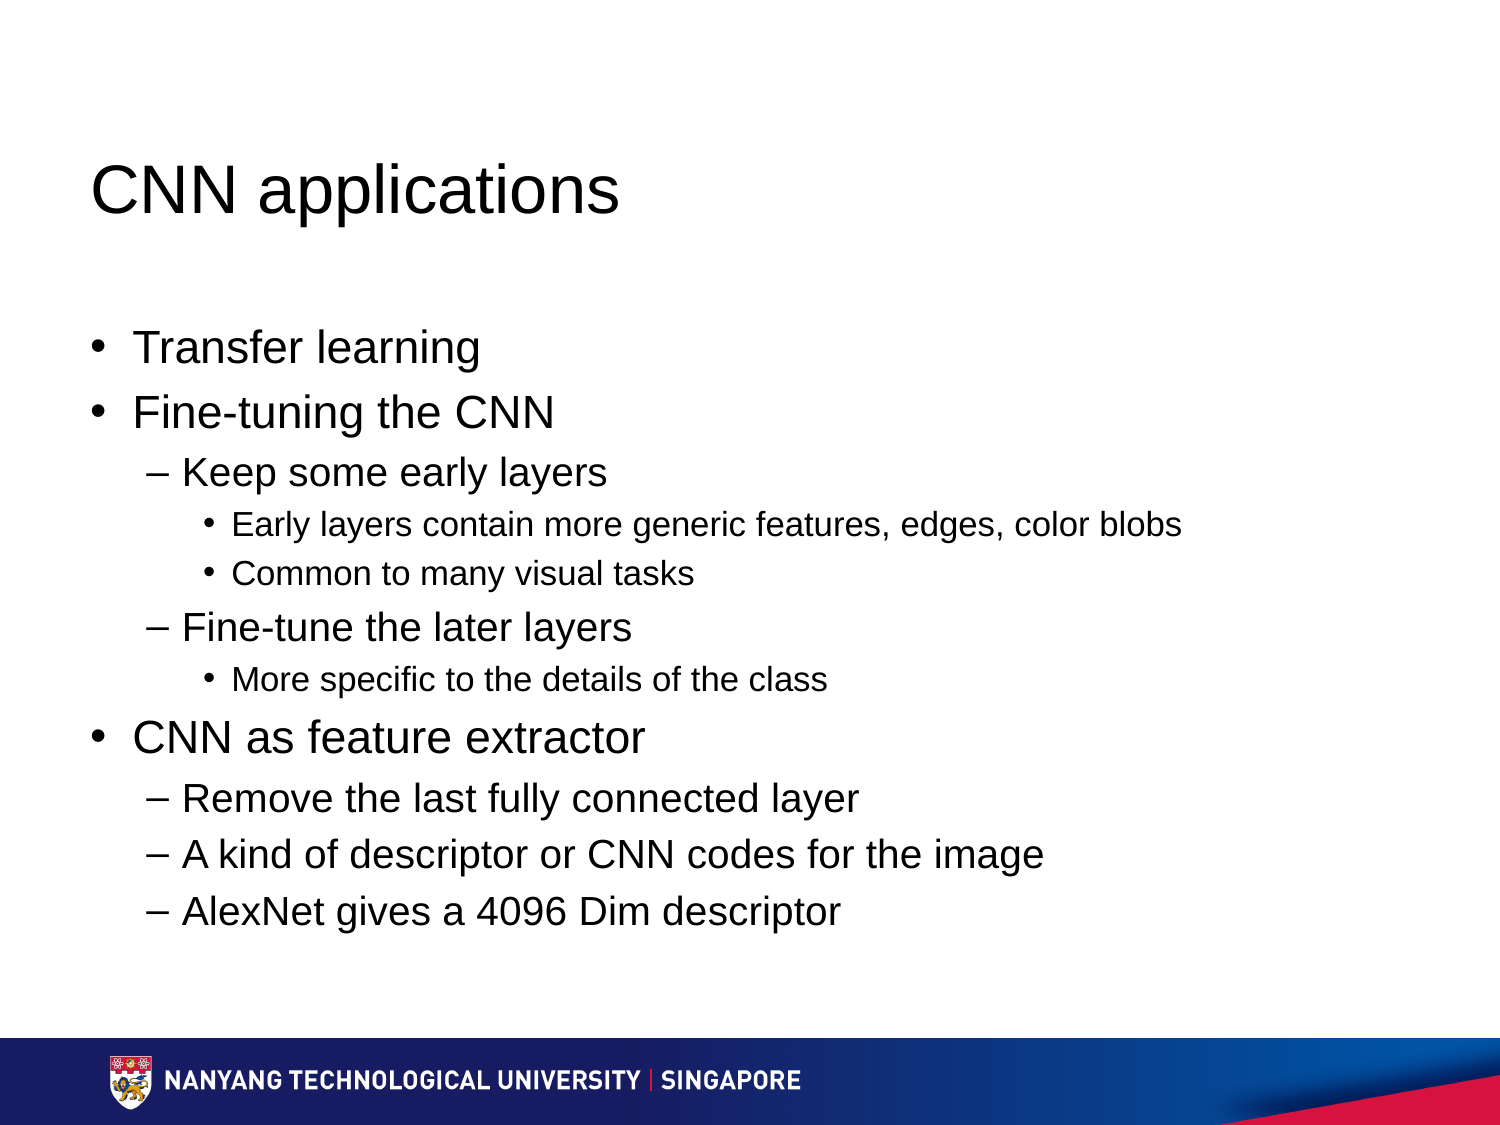

# CNN applications
Transfer learning
Fine-tuning the CNN
Keep some early layers
Early layers contain more generic features, edges, color blobs
Common to many visual tasks
Fine-tune the later layers
More specific to the details of the class
CNN as feature extractor
Remove the last fully connected layer
A kind of descriptor or CNN codes for the image
AlexNet gives a 4096 Dim descriptor